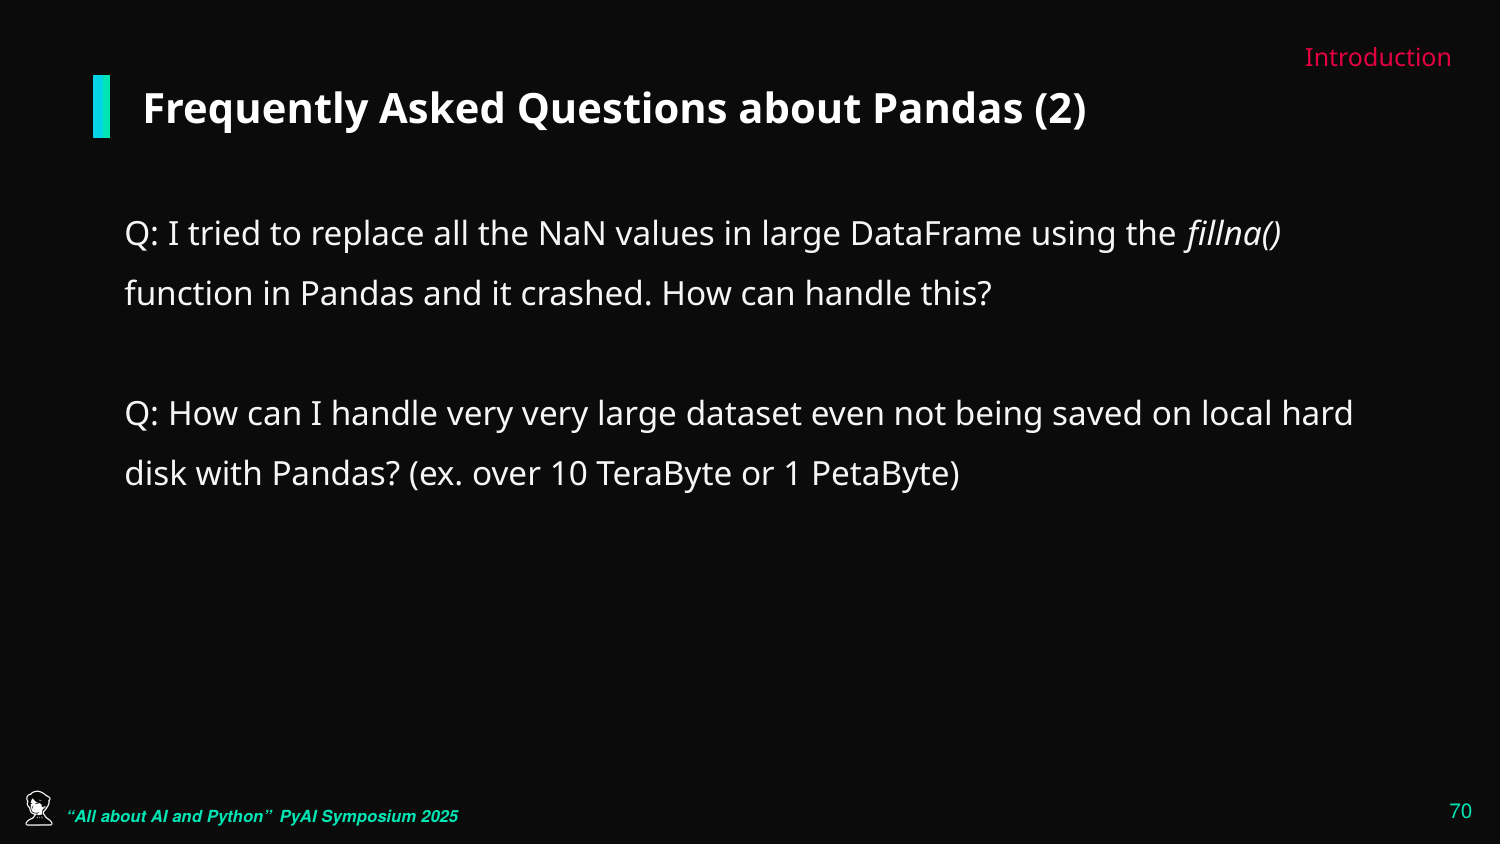

Introduction
# Frequently Asked Questions about Pandas (2)
Q: I tried to replace all the NaN values in large DataFrame using the fillna() function in Pandas and it crashed. How can handle this?

Q: How can I handle very very large dataset even not being saved on local hard disk with Pandas? (ex. over 10 TeraByte or 1 PetaByte)
70